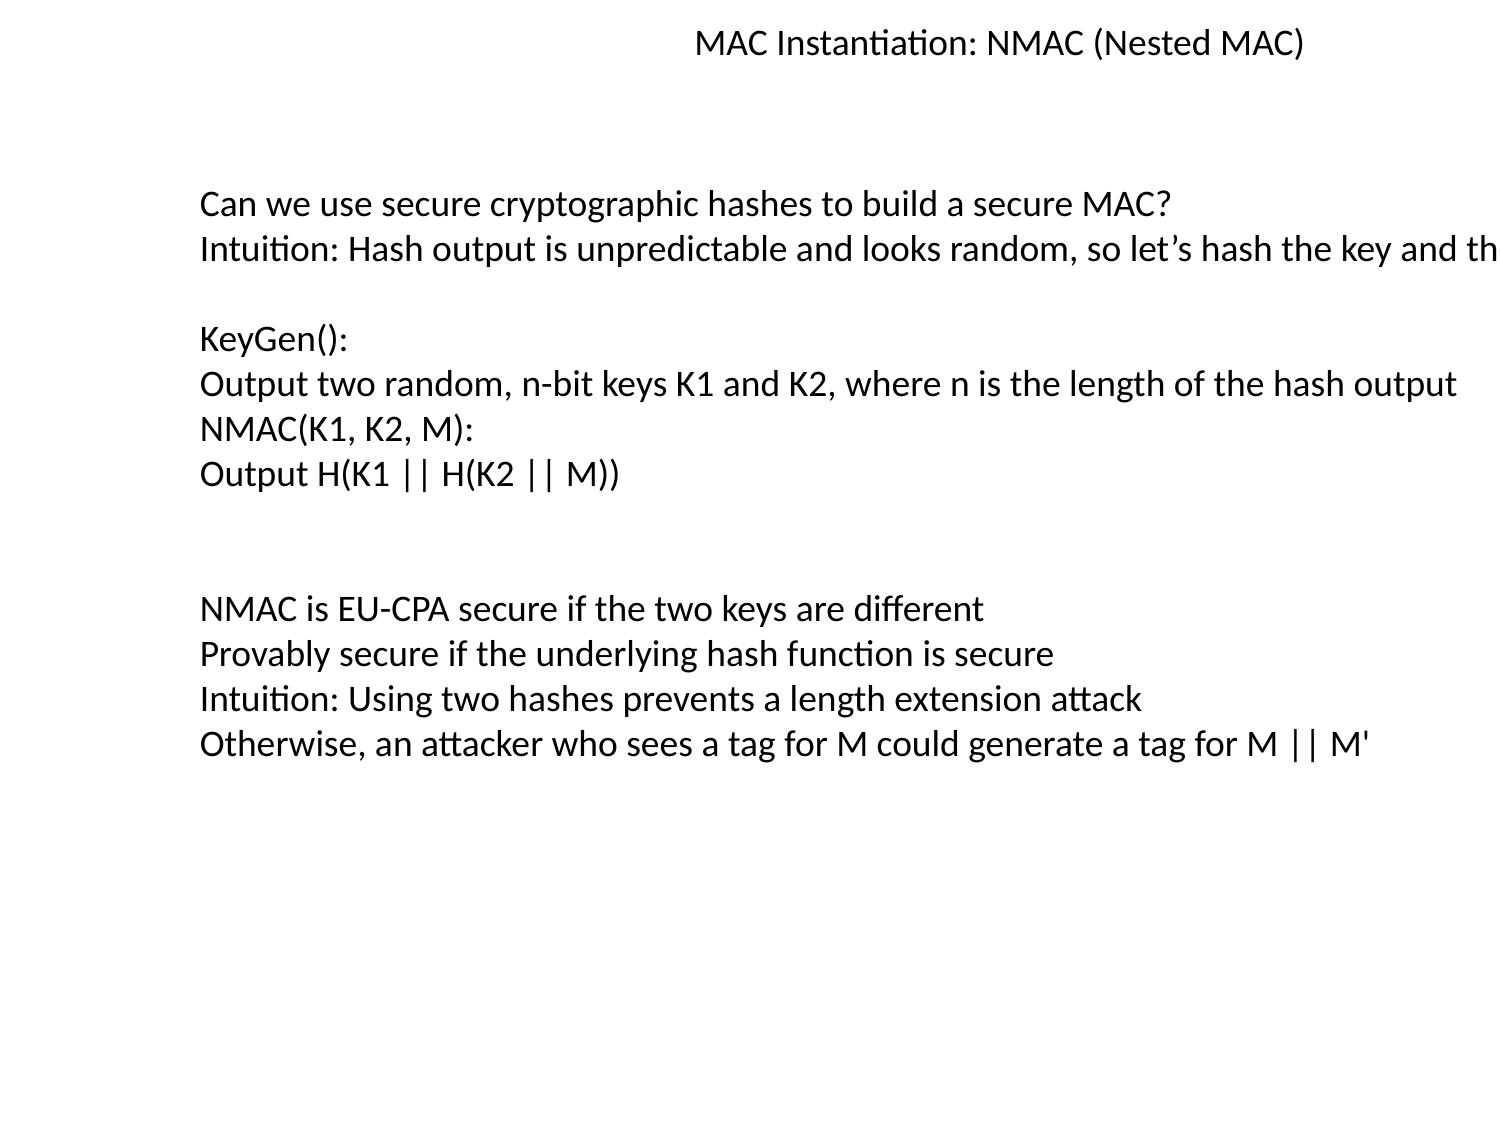

MAC Instantiation: NMAC (Nested MAC)
Can we use secure cryptographic hashes to build a secure MAC?
Intuition: Hash output is unpredictable and looks random, so let’s hash the key and the message together

KeyGen():
Output two random, n-bit keys K1 and K2, where n is the length of the hash output
NMAC(K1, K2, M):
Output H(K1 || H(K2 || M))

NMAC is EU-CPA secure if the two keys are different
Provably secure if the underlying hash function is secure
Intuition: Using two hashes prevents a length extension attack
Otherwise, an attacker who sees a tag for M could generate a tag for M || M'